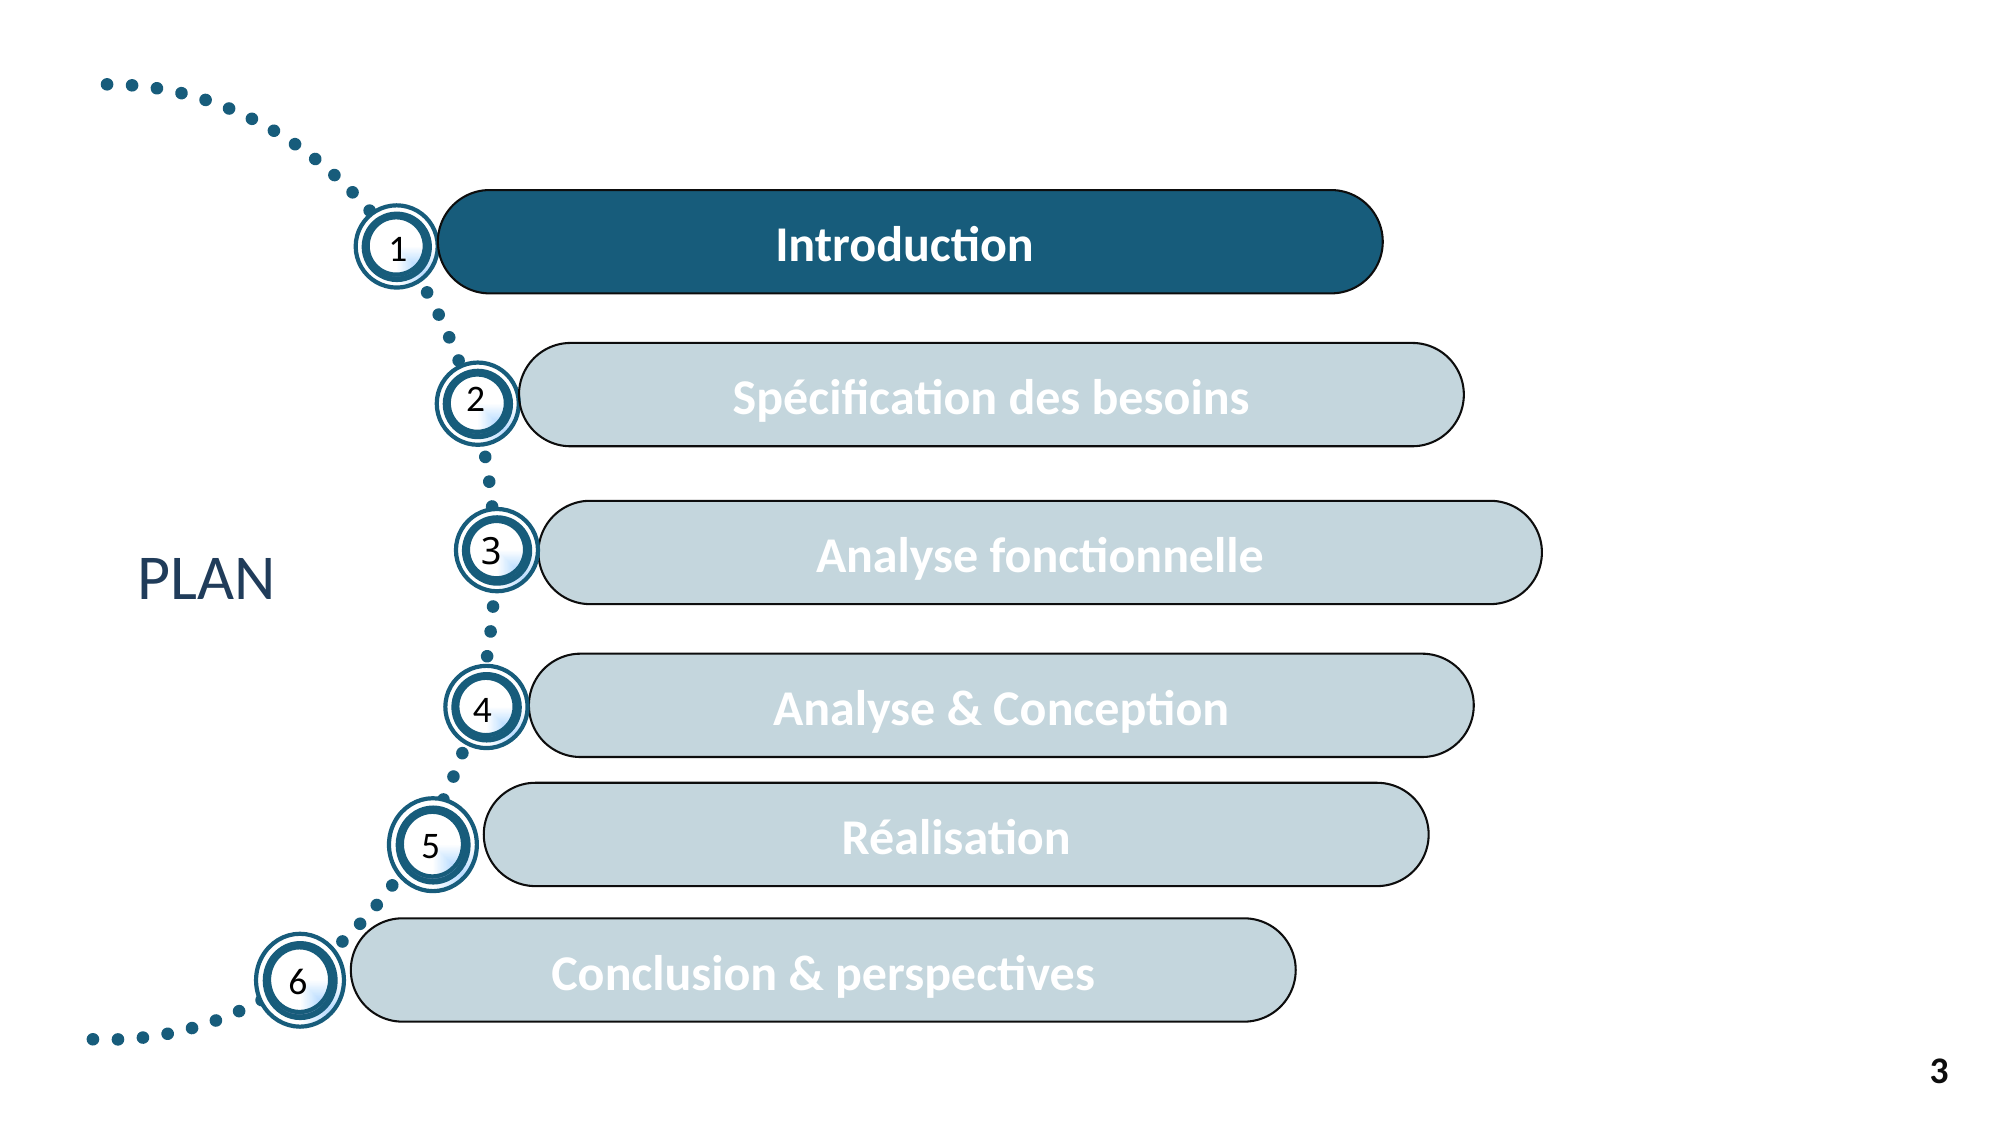

Introduction

1
Spécification des besoins

2
4
Analyse fonctionnelle

3

Plan

Analyse & Conception

4
Réalisation

5

Conclusion & perspectives

6
3